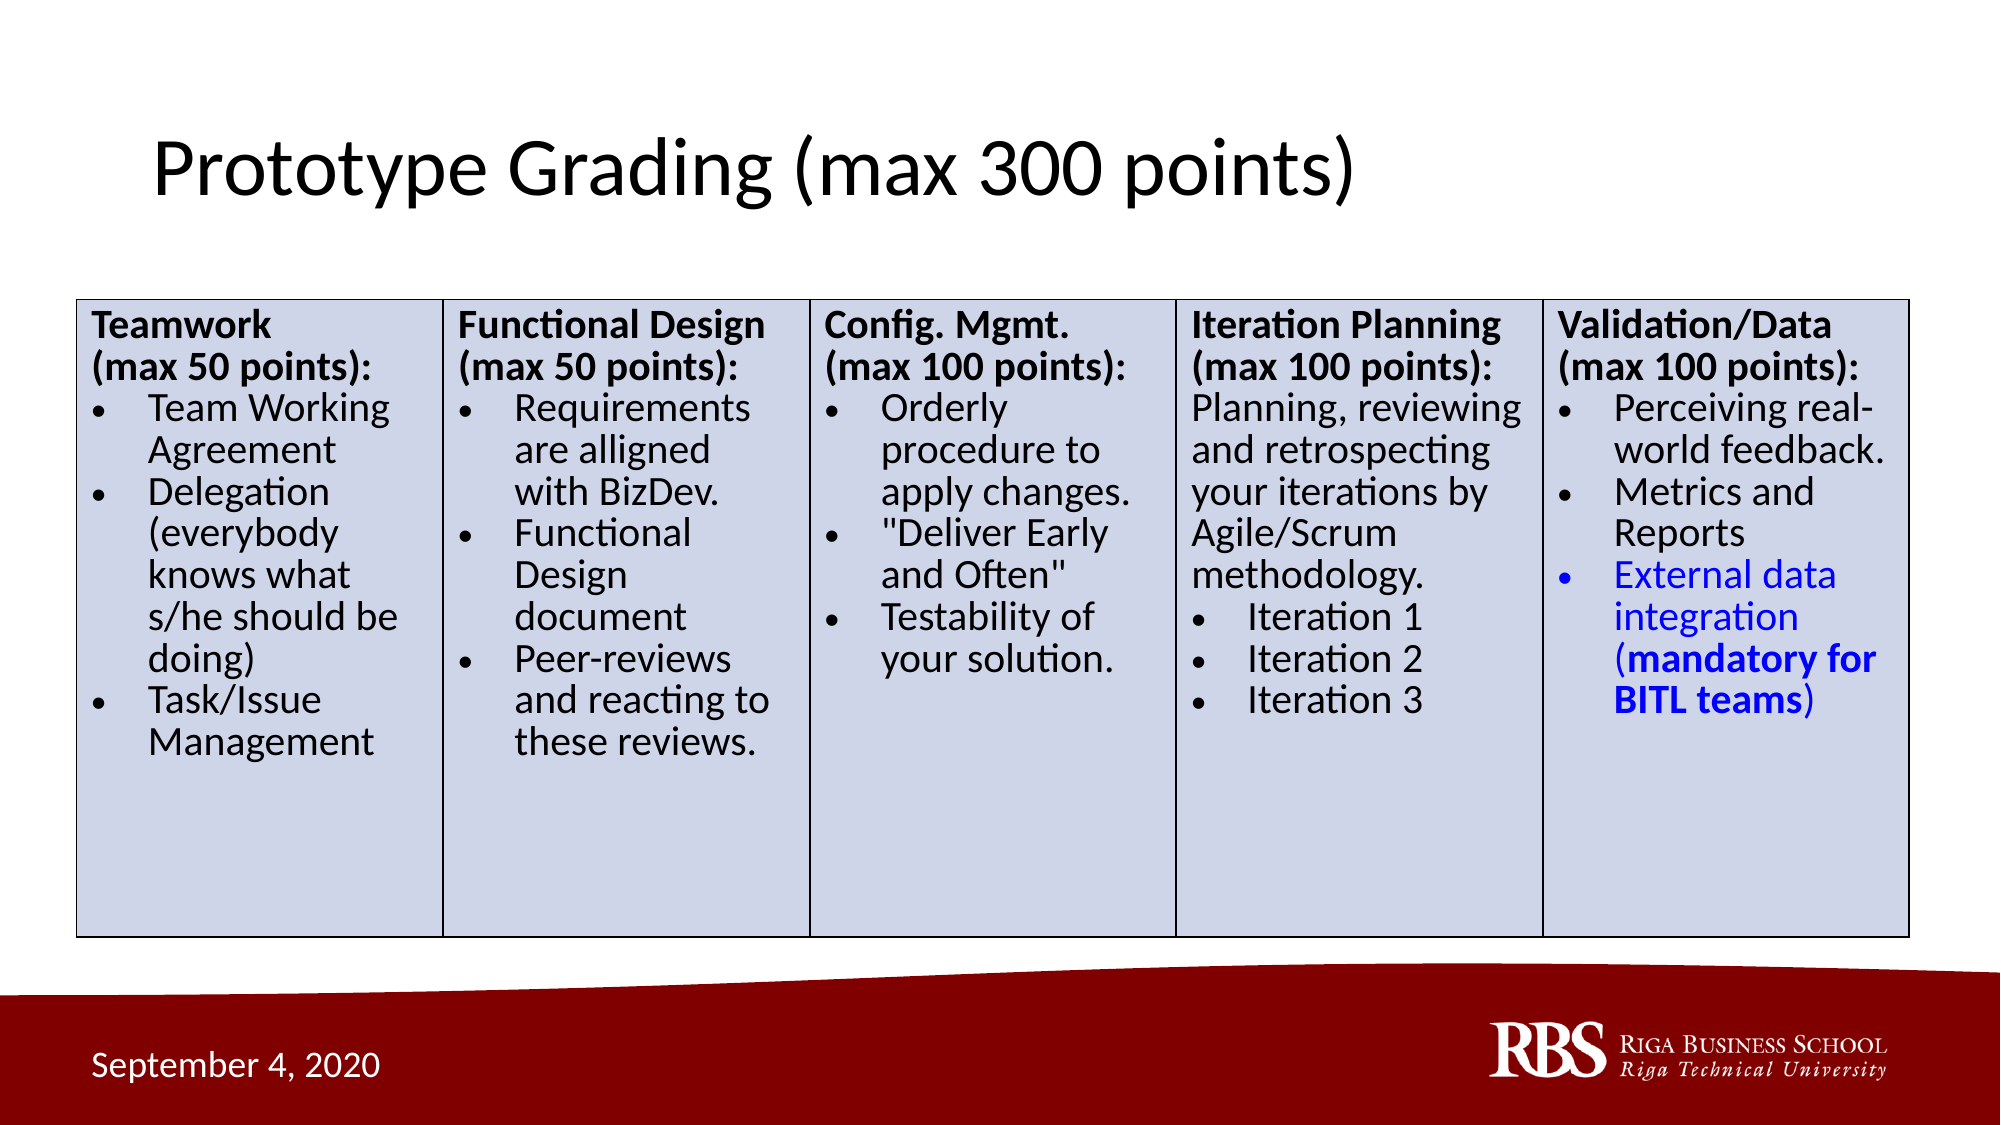

# Prototype Grading (max 300 points)
| Teamwork (max 50 points): Team Working Agreement Delegation (everybody knows what s/he should be doing) Task/Issue Management | Functional Design (max 50 points): Requirements are alligned with BizDev. Functional Design document Peer-reviews and reacting to these reviews. | Config. Mgmt. (max 100 points): Orderly procedure to apply changes. "Deliver Early and Often" Testability of your solution. | Iteration Planning (max 100 points): Planning, reviewing and retrospecting your iterations by Agile/Scrum methodology. Iteration 1 Iteration 2 Iteration 3 | Validation/Data (max 100 points): Perceiving real-world feedback. Metrics and Reports External data integration (mandatory for BITL teams) |
| --- | --- | --- | --- | --- |
September 4, 2020